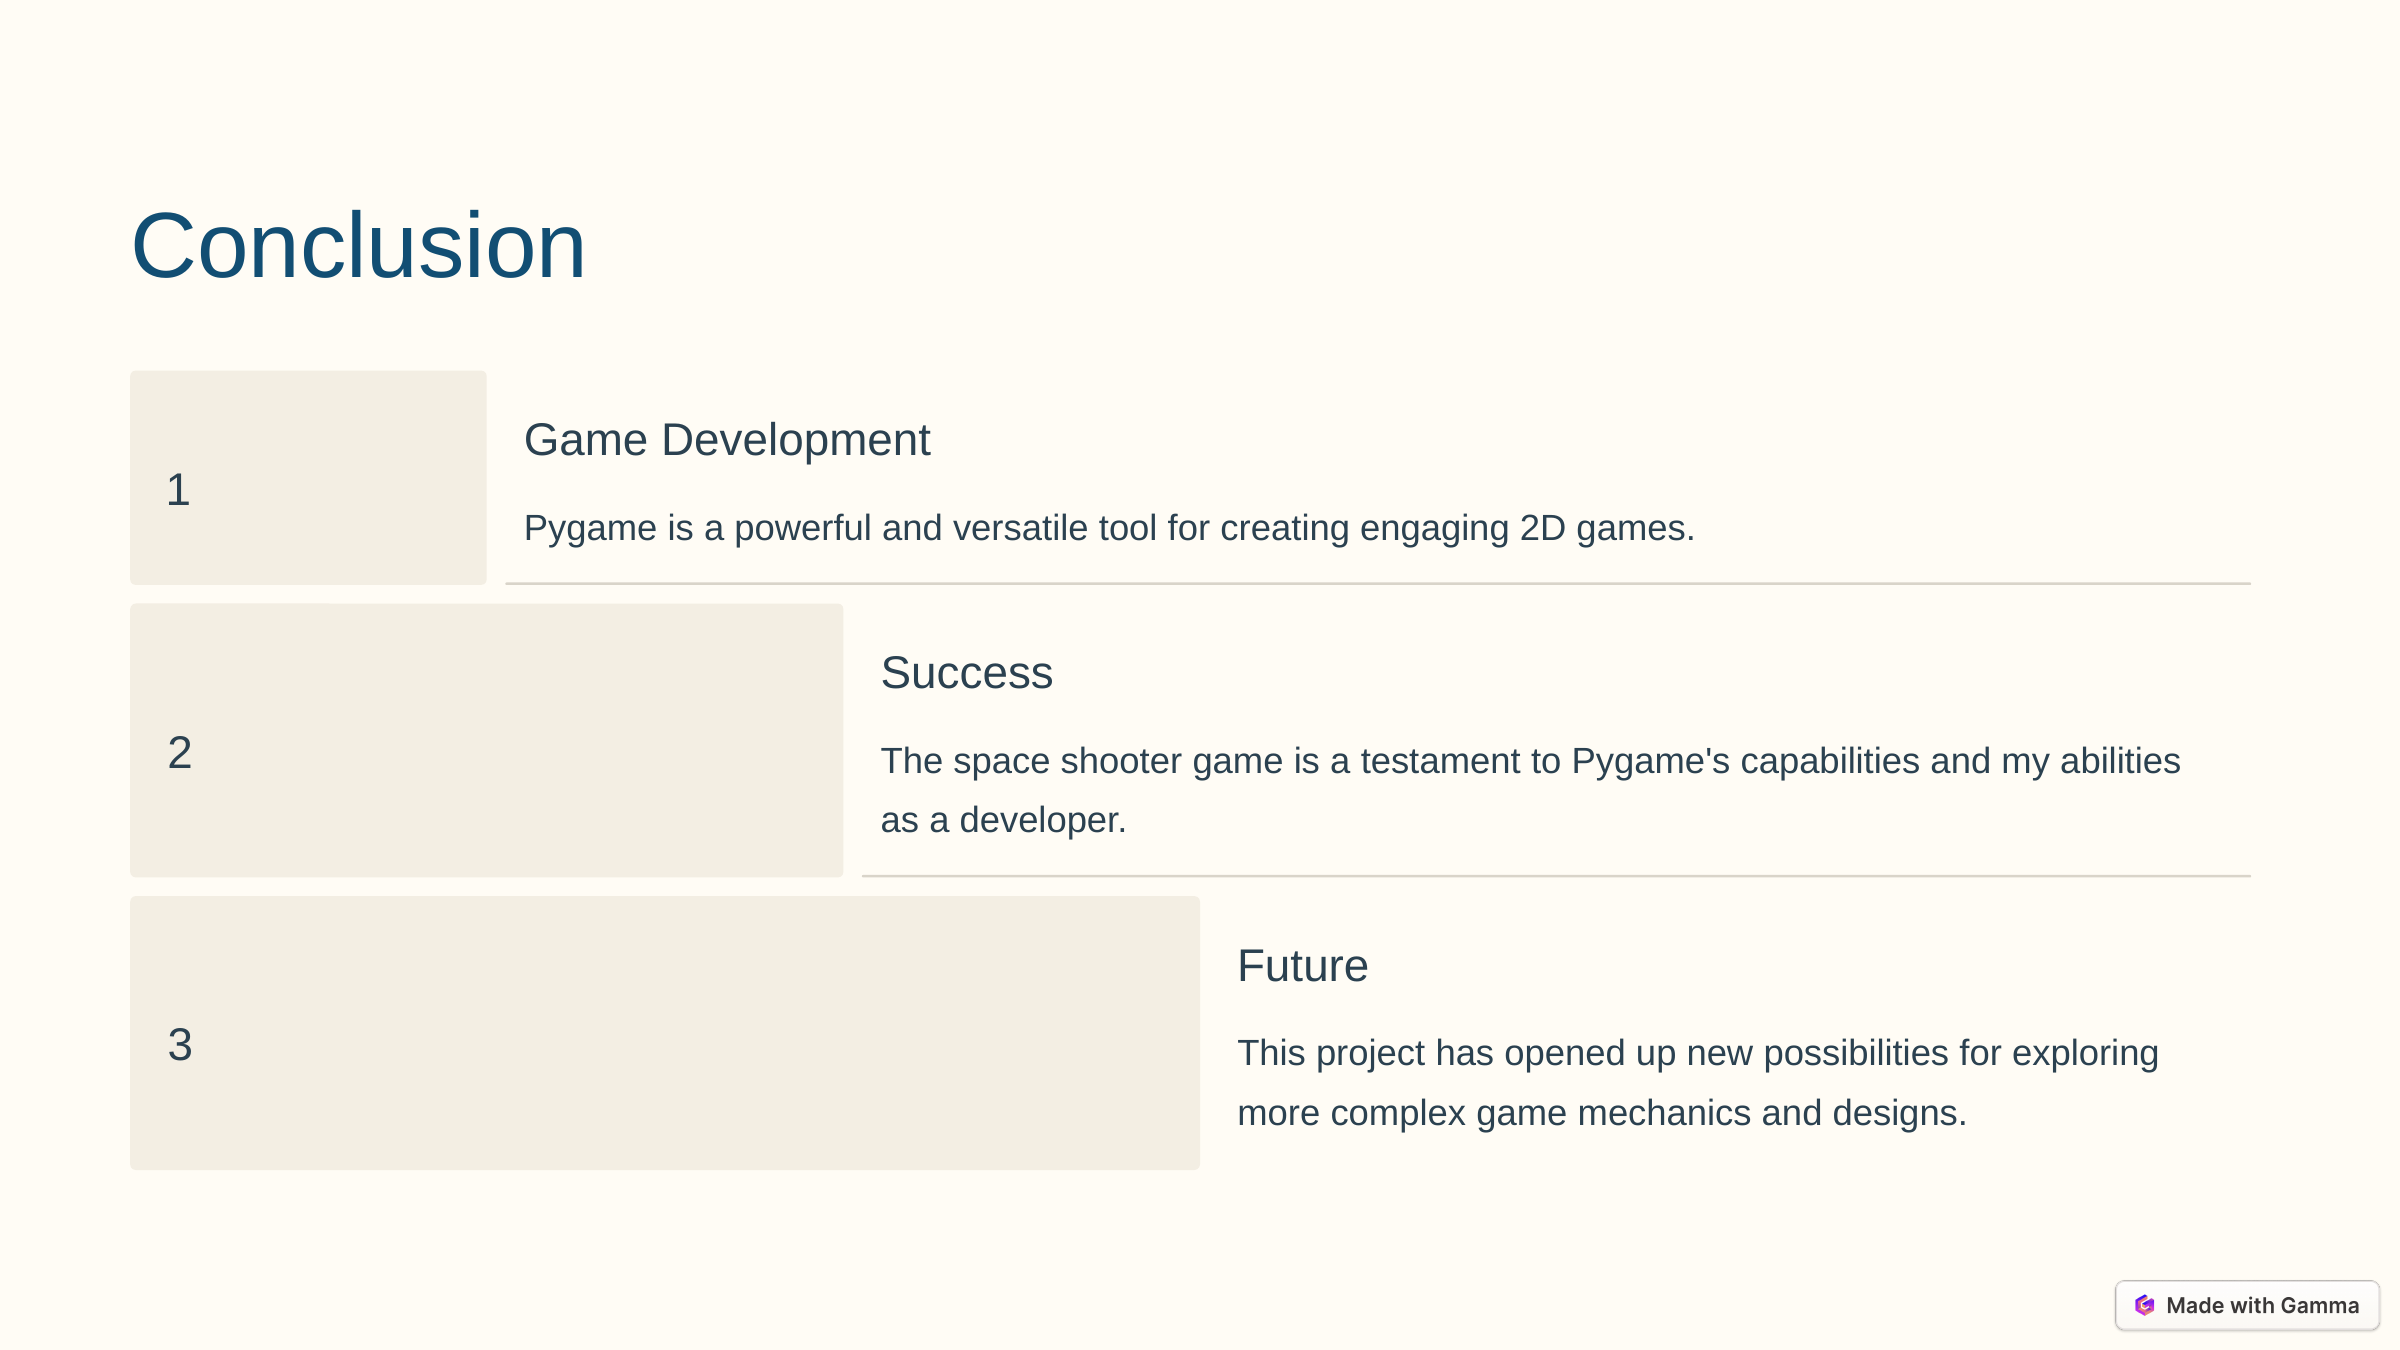

Conclusion

Game Development
1
Pygame is a powerful and versatile tool for creating engaging 2D games.

Success
2
The space shooter game is a testament to Pygame's capabilities and my abilities as a developer.

Future
3
This project has opened up new possibilities for exploring more complex game mechanics and designs.